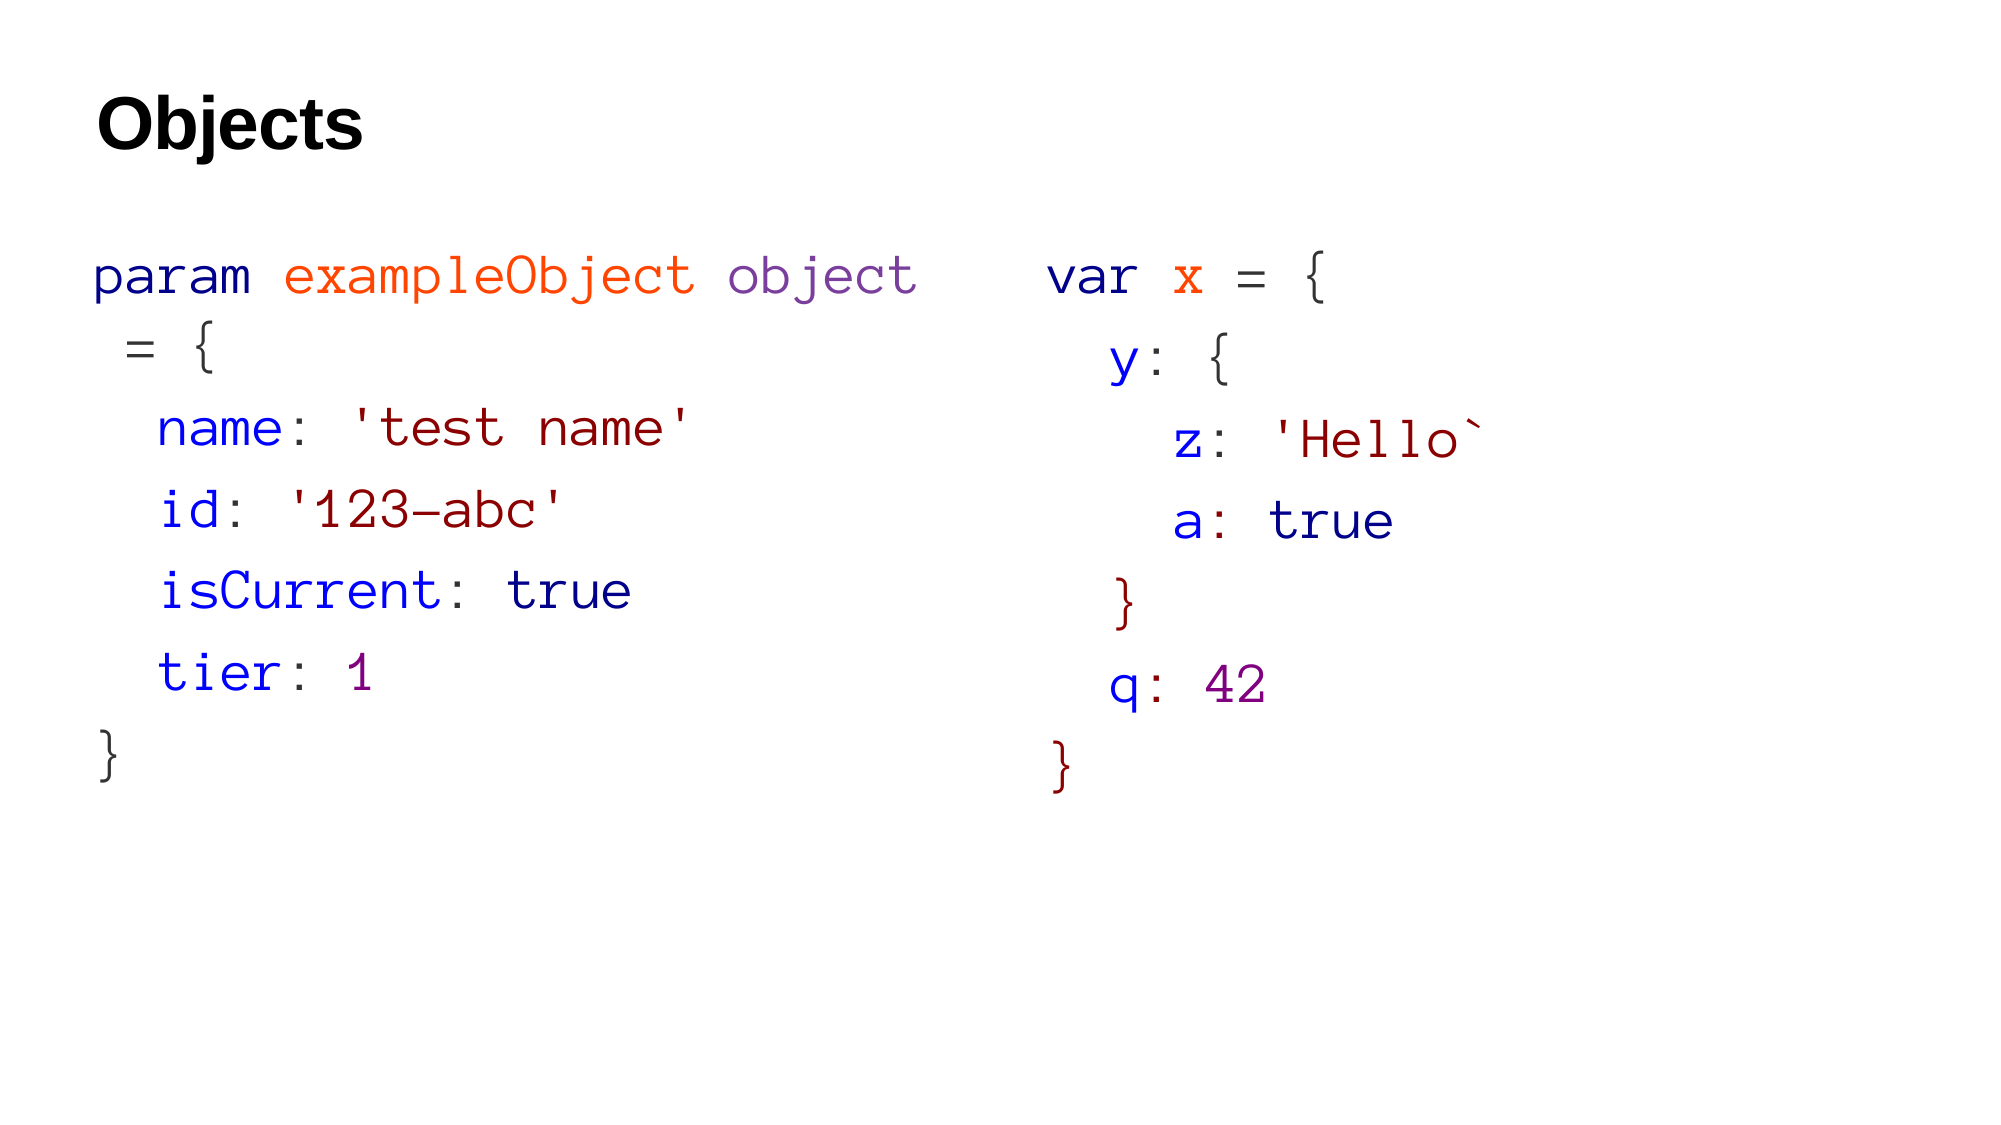

# Objects
param exampleObject object = {
  name: 'test name'
  id: '123-abc'
  isCurrent: true
  tier: 1
}

var x = {
  y: {
    z: 'Hello`
    a: true
  }
  q: 42
}